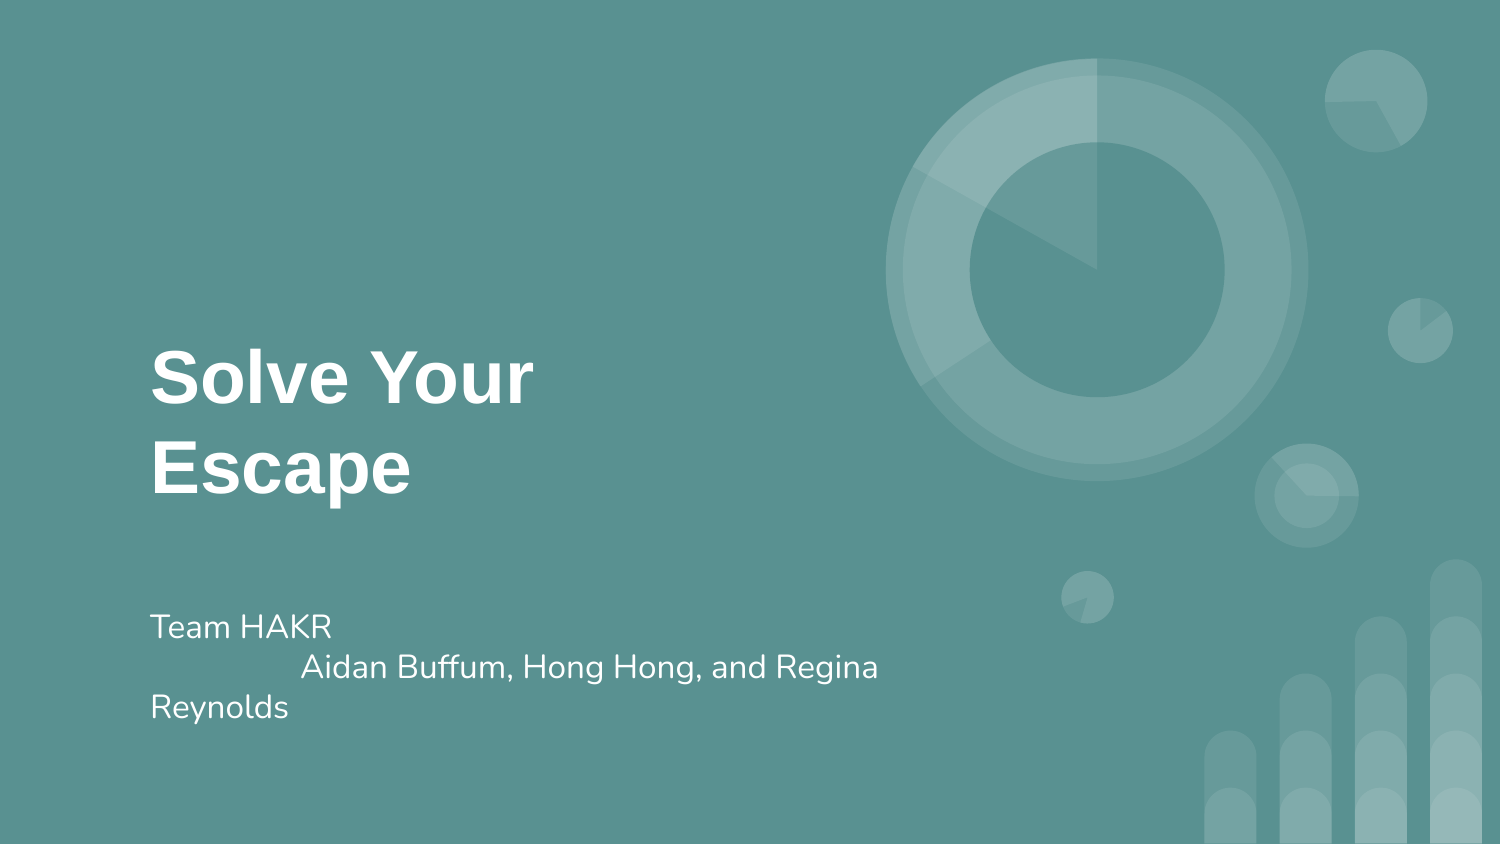

# Solve Your Escape
Team HAKR
	Aidan Buffum, Hong Hong, and Regina Reynolds